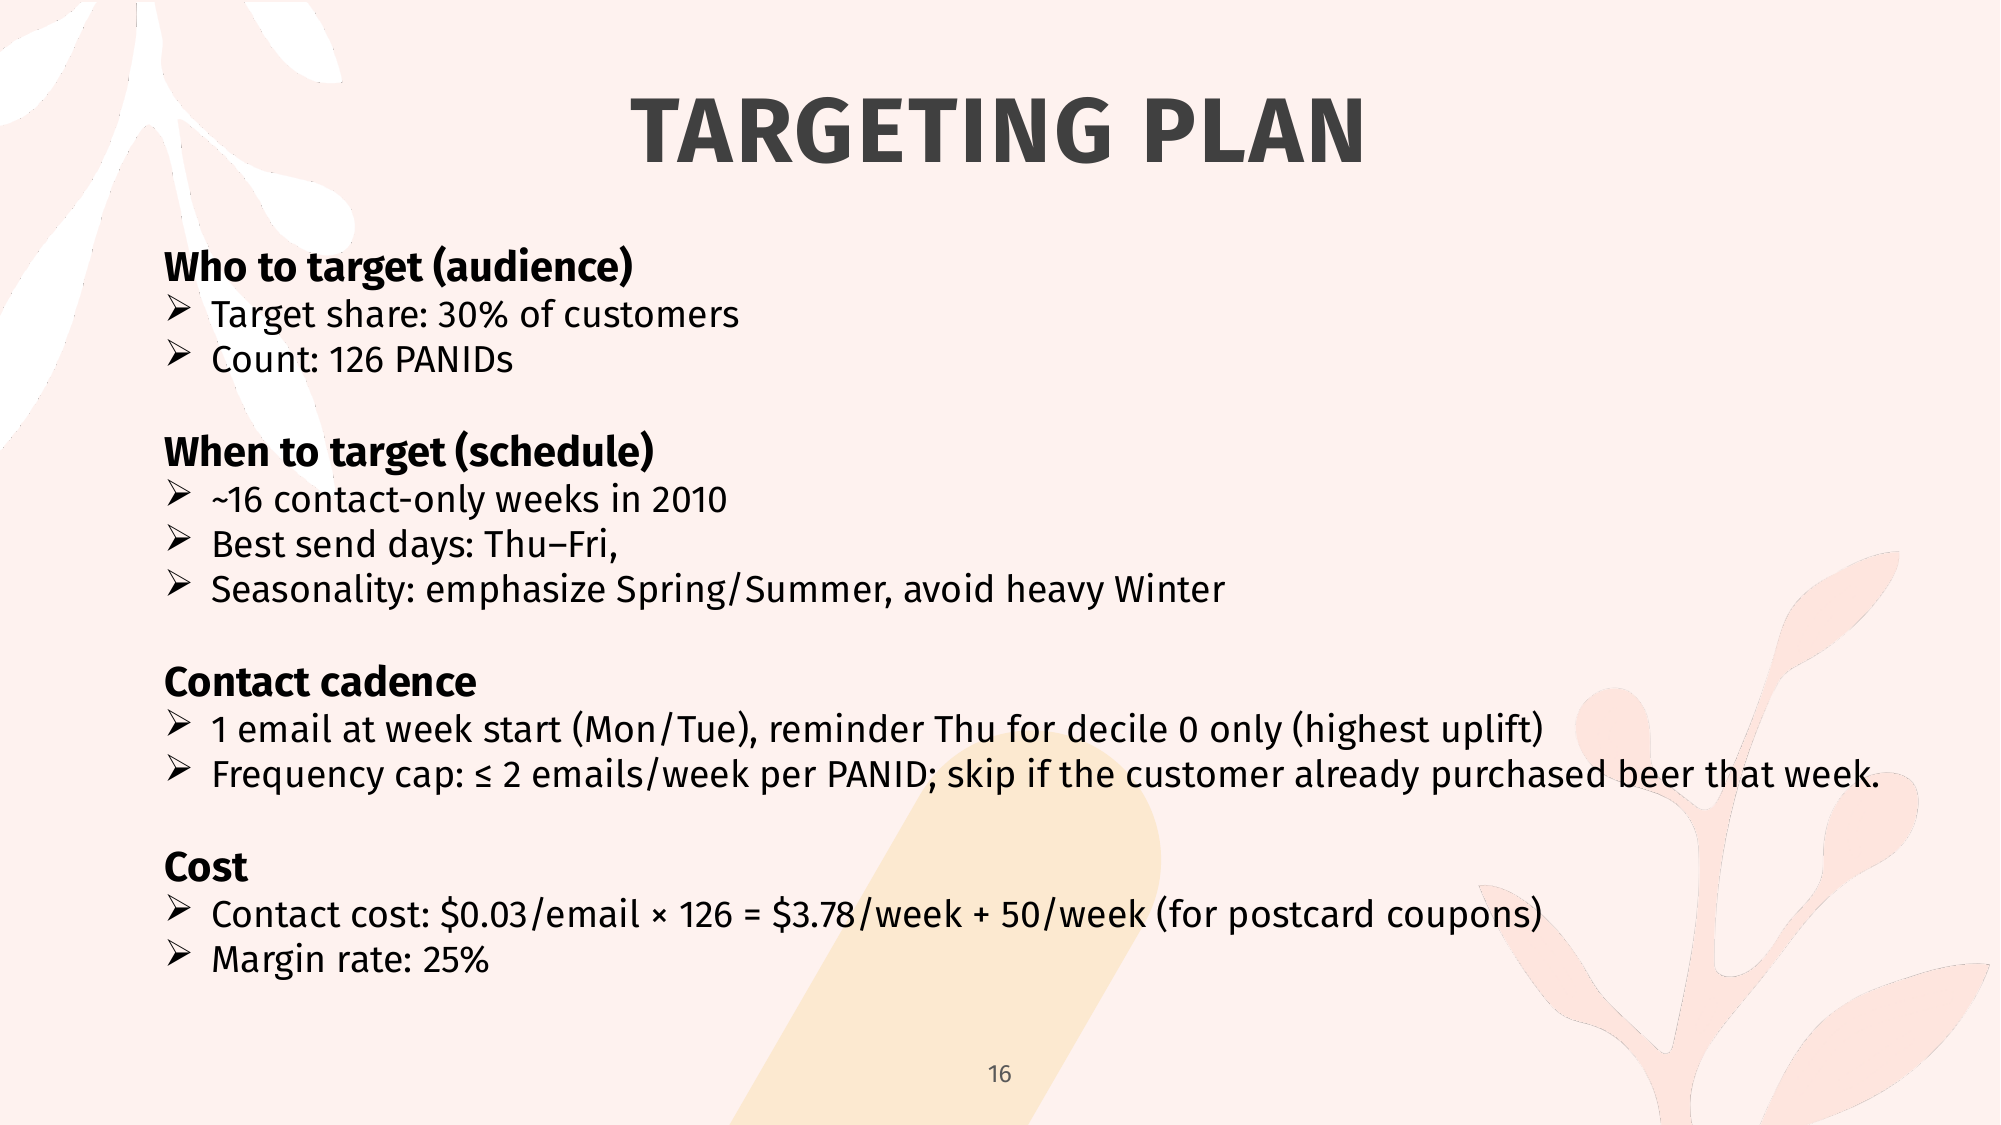

# Targeting Plan
Who to target (audience)
Target share: 30% of customers
Count: 126 PANIDs

When to target (schedule)
~16 contact-only weeks in 2010
Best send days: Thu–Fri,
Seasonality: emphasize Spring/Summer, avoid heavy Winter

Contact cadence
1 email at week start (Mon/Tue), reminder Thu for decile 0 only (highest uplift)
Frequency cap: ≤ 2 emails/week per PANID; skip if the customer already purchased beer that week.

Cost
Contact cost: $0.03/email × 126 = $3.78/week + 50/week (for postcard coupons)
Margin rate: 25%
16